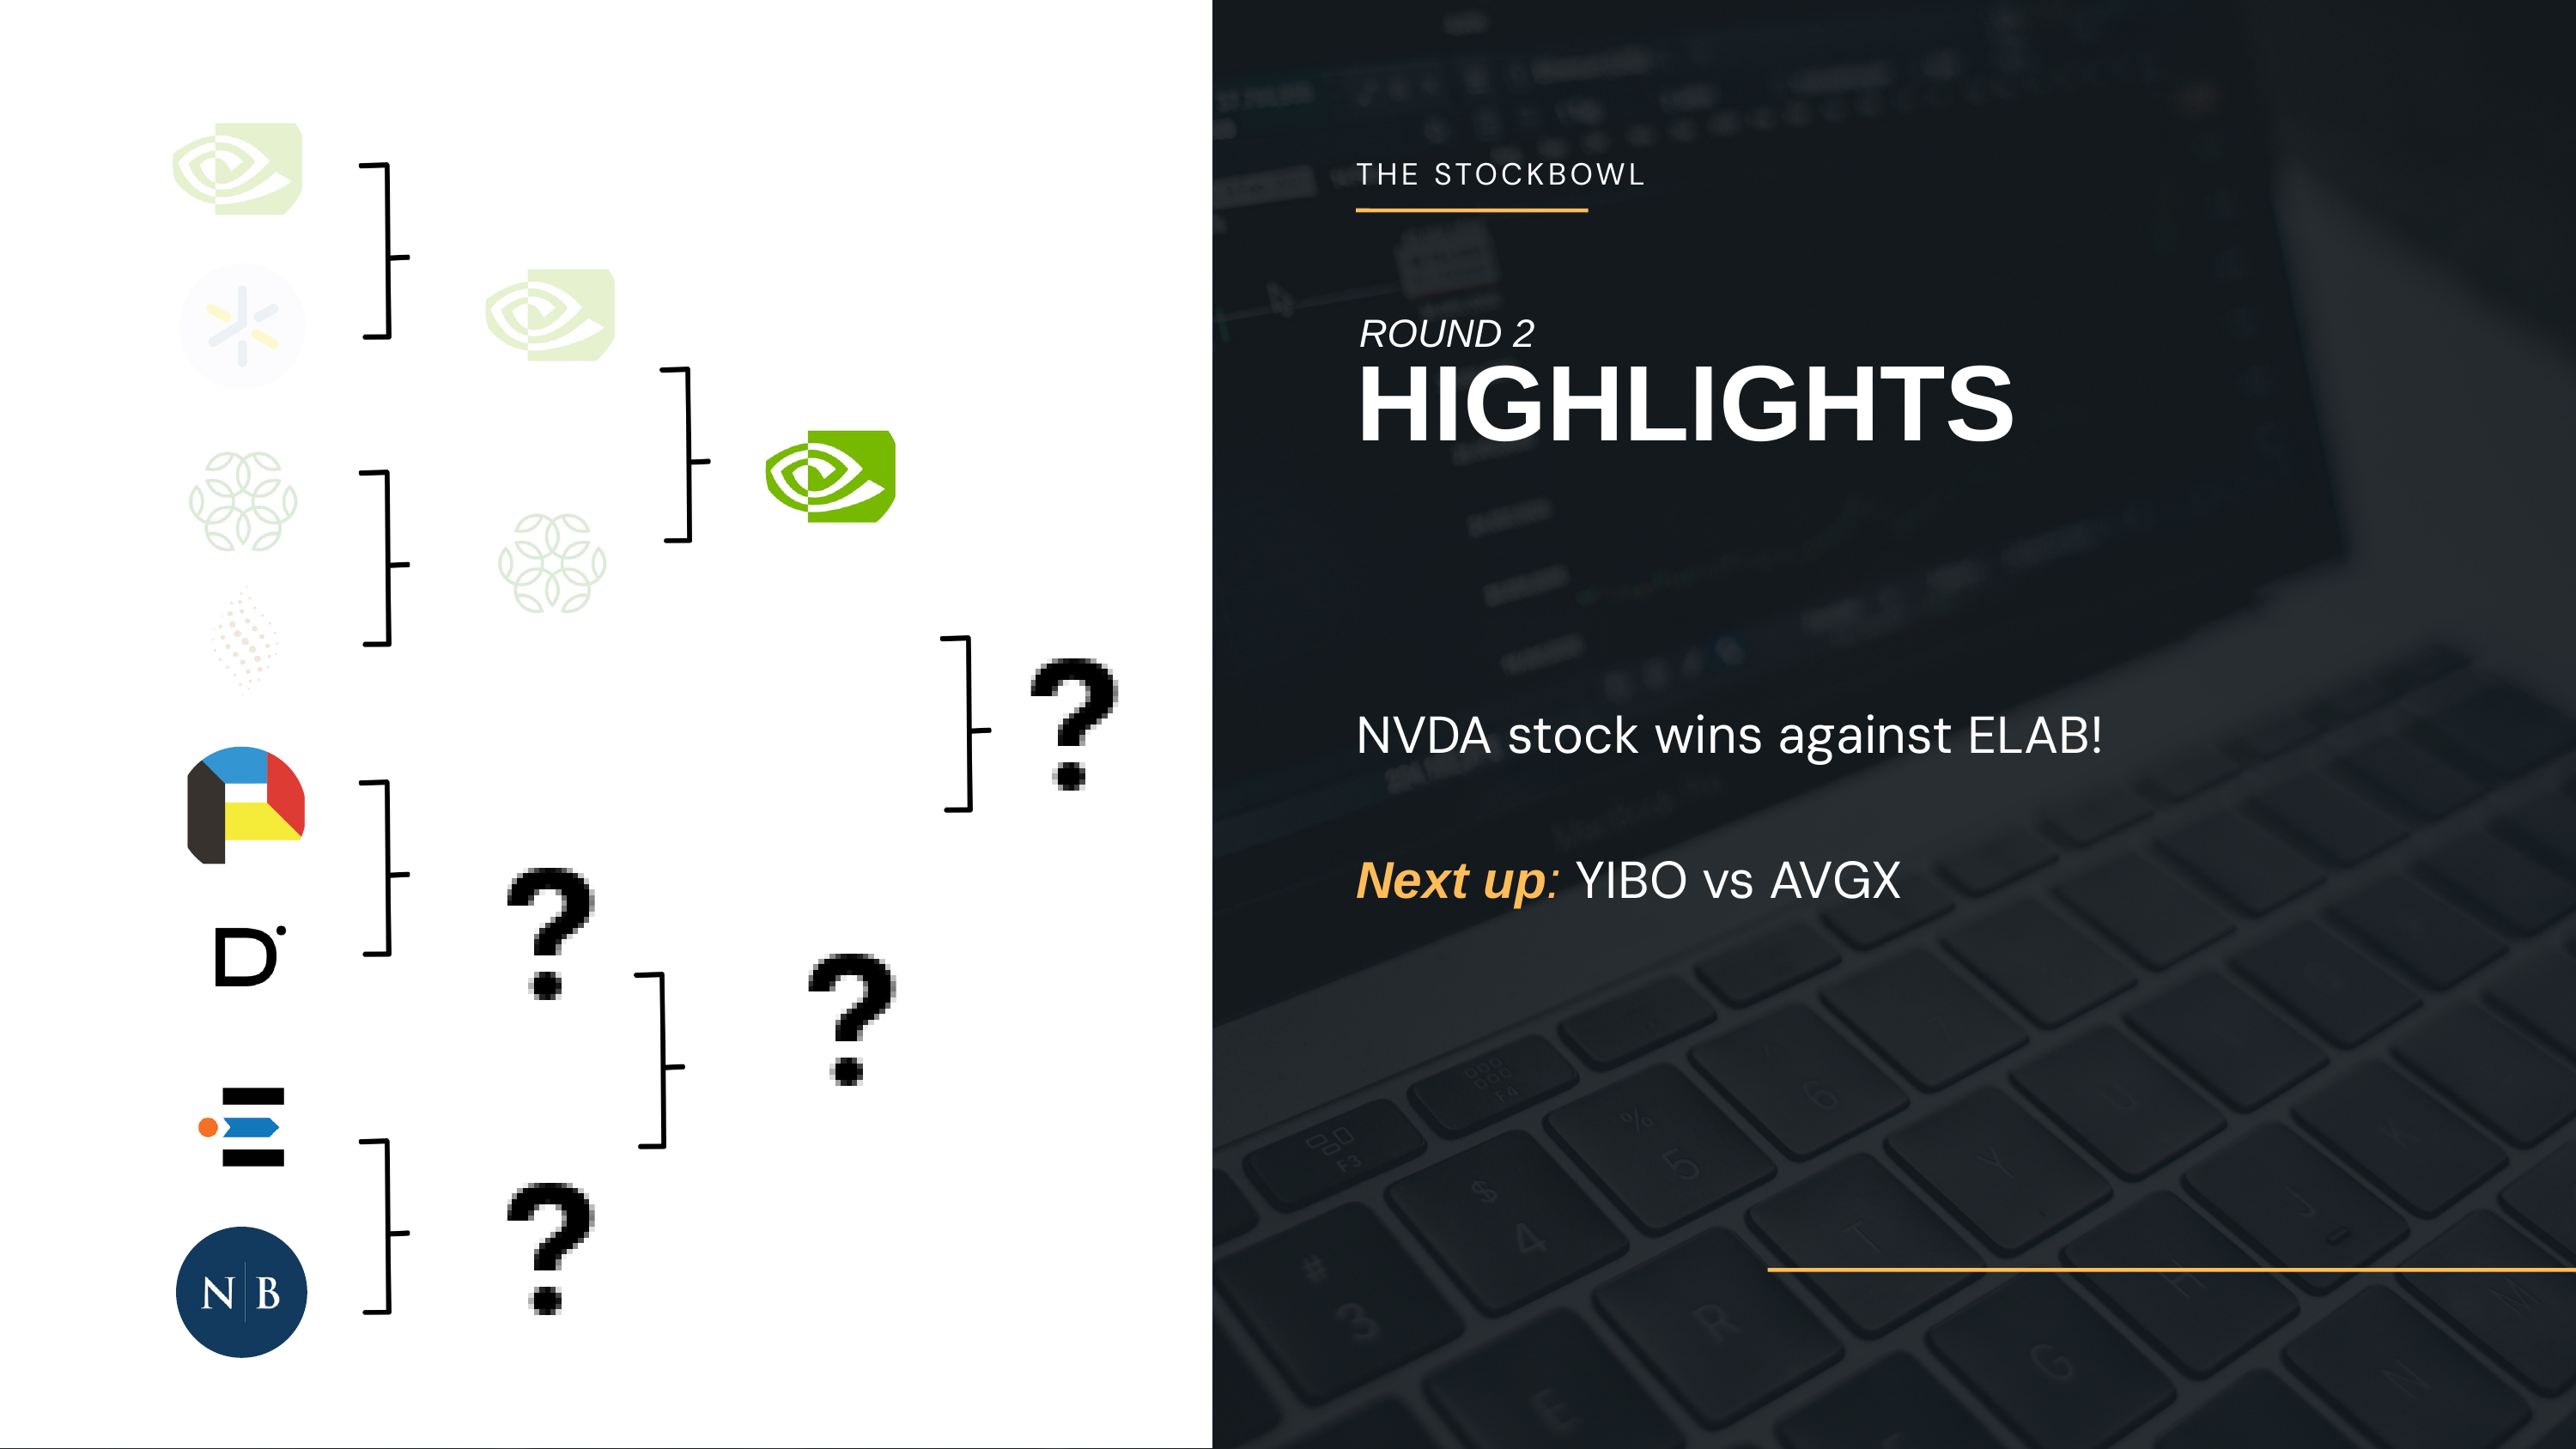

THE STOCKBOWL

ROUND 2
HIGHLIGHTS

NVDA stock wins against ELAB!

Next up: YIBO vs AVGX